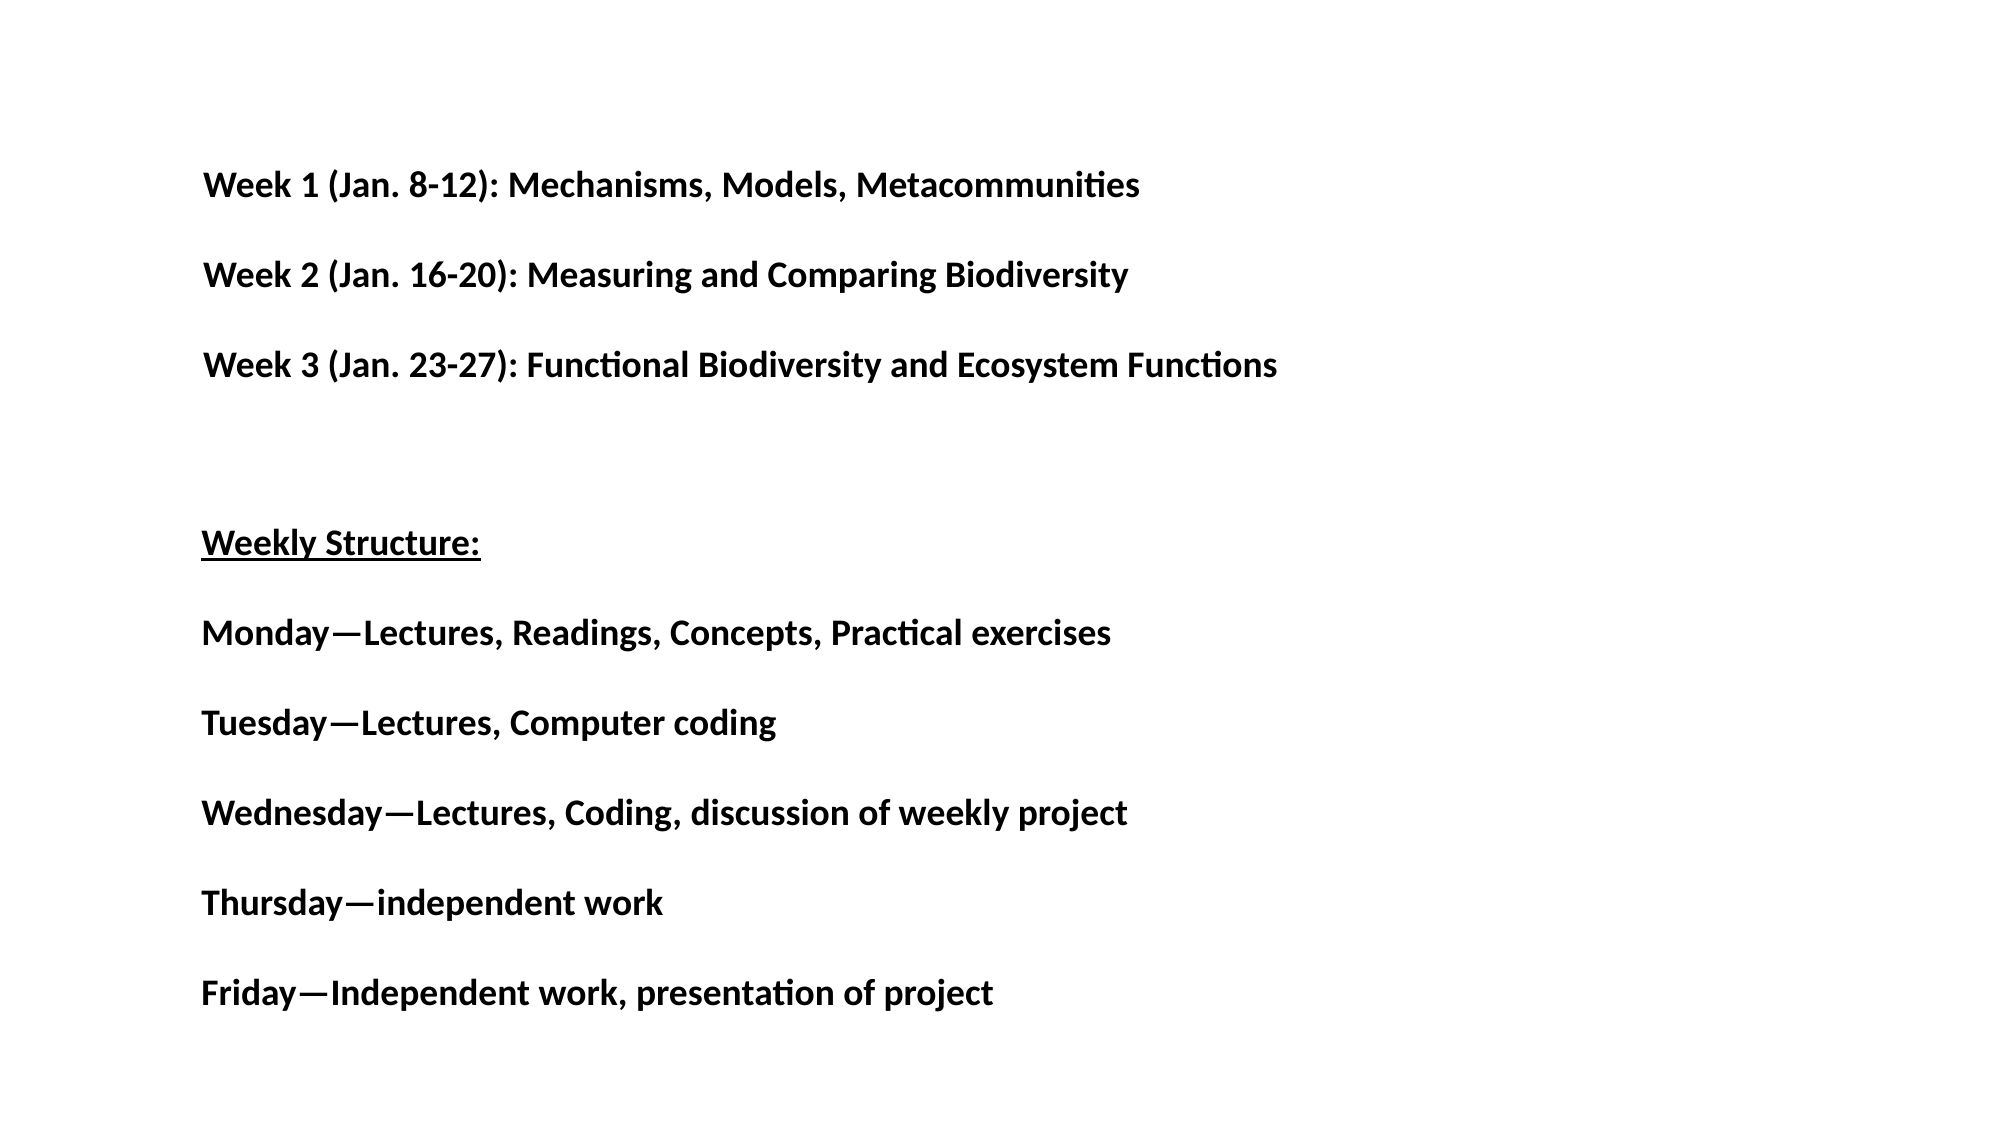

Week 1 (Jan. 8-12): Mechanisms, Models, Metacommunities

Week 2 (Jan. 16-20): Measuring and Comparing Biodiversity

Week 3 (Jan. 23-27): Functional Biodiversity and Ecosystem Functions
Weekly Structure:

Monday—Lectures, Readings, Concepts, Practical exercises

Tuesday—Lectures, Computer coding

Wednesday—Lectures, Coding, discussion of weekly project

Thursday—independent work

Friday—Independent work, presentation of project